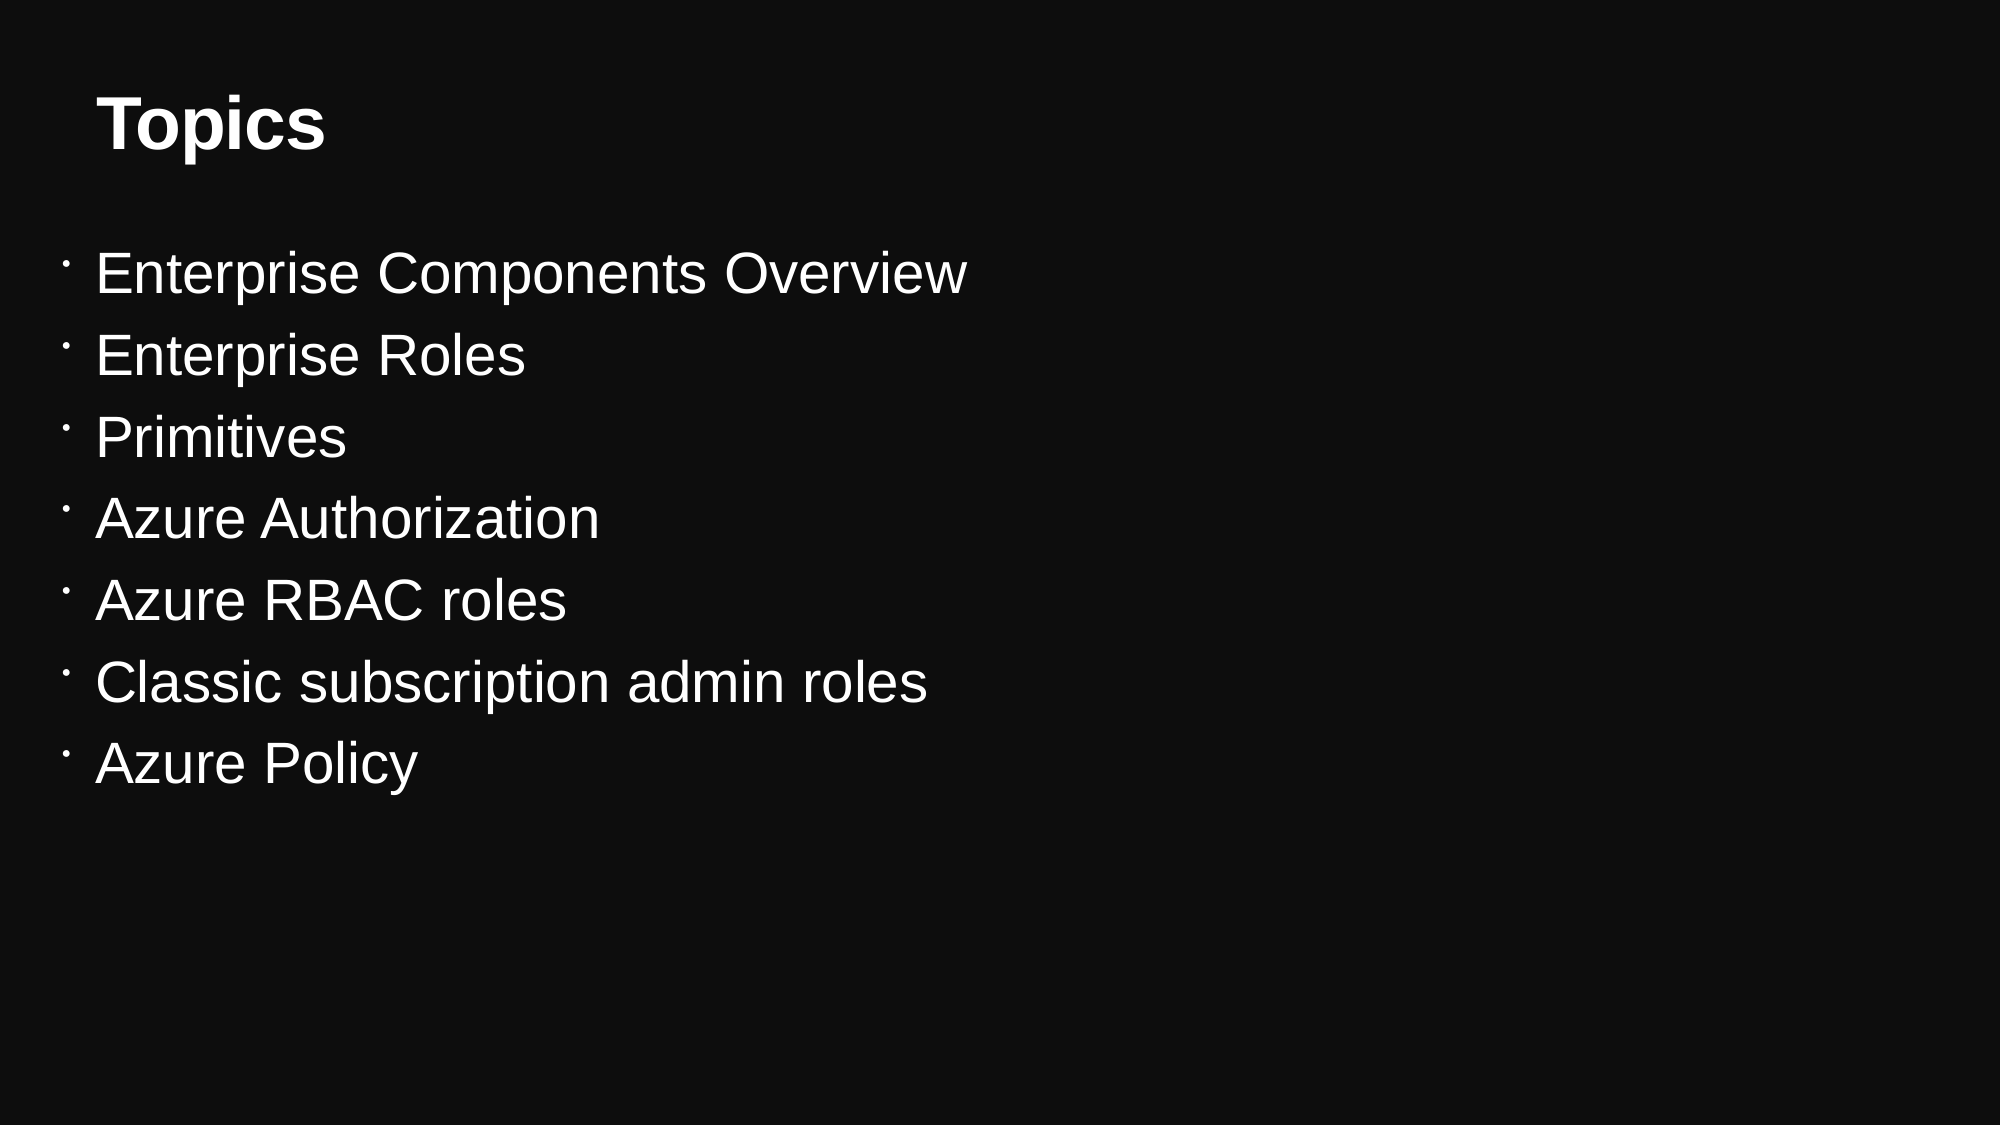

# Topics
Enterprise Components Overview
Enterprise Roles
Primitives
Azure Authorization
Azure RBAC roles
Classic subscription admin roles
Azure Policy